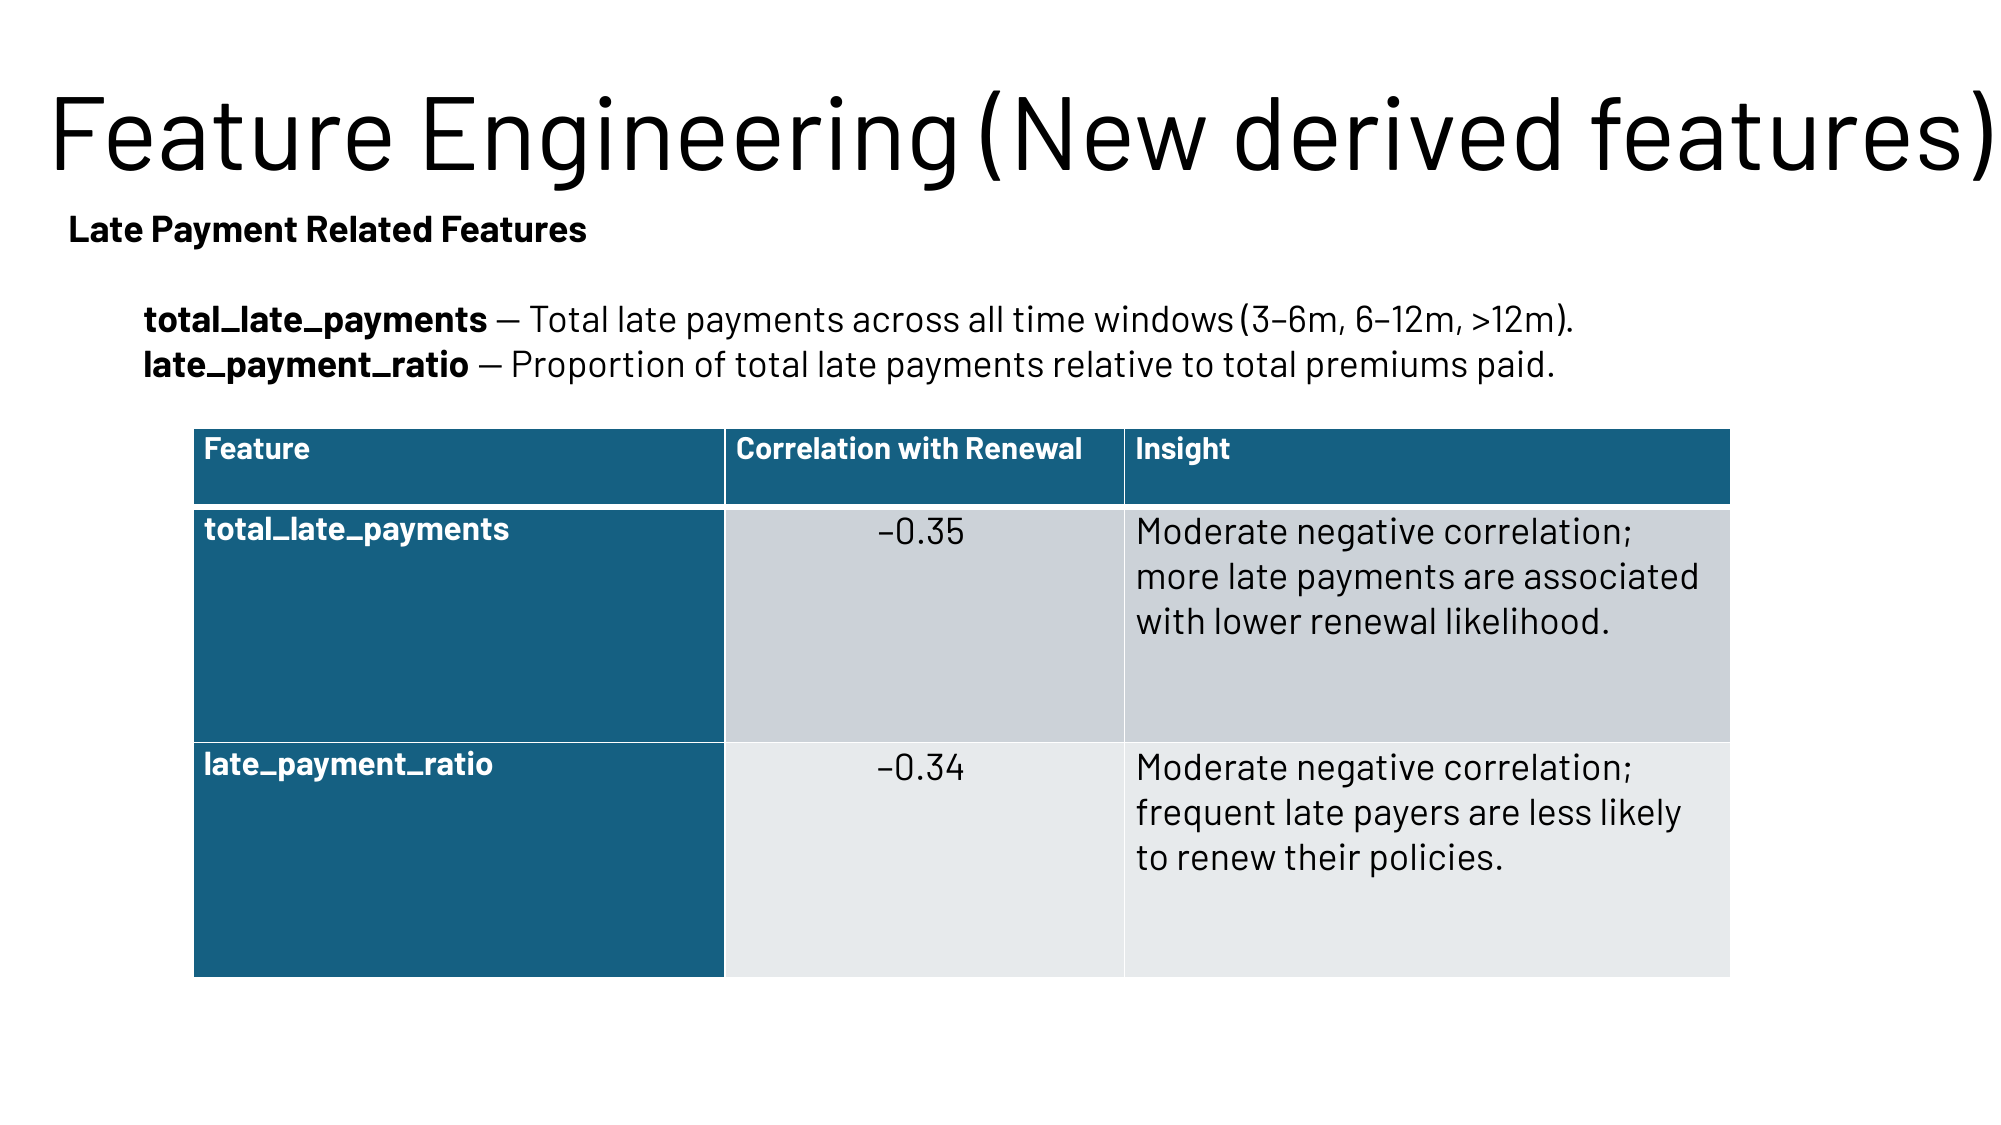

Feature Engineering (New derived features)
Late Payment Related Features

total_late_payments — Total late payments across all time windows (3–6m, 6–12m, >12m).
late_payment_ratio — Proportion of total late payments relative to total premiums paid.

| Feature | Correlation with Renewal | Insight |
| --- | --- | --- |
| total\_late\_payments | –0.35 | Moderate negative correlation; more late payments are associated with lower renewal likelihood. |
| late\_payment\_ratio | –0.34 | Moderate negative correlation; frequent late payers are less likely to renew their policies. |